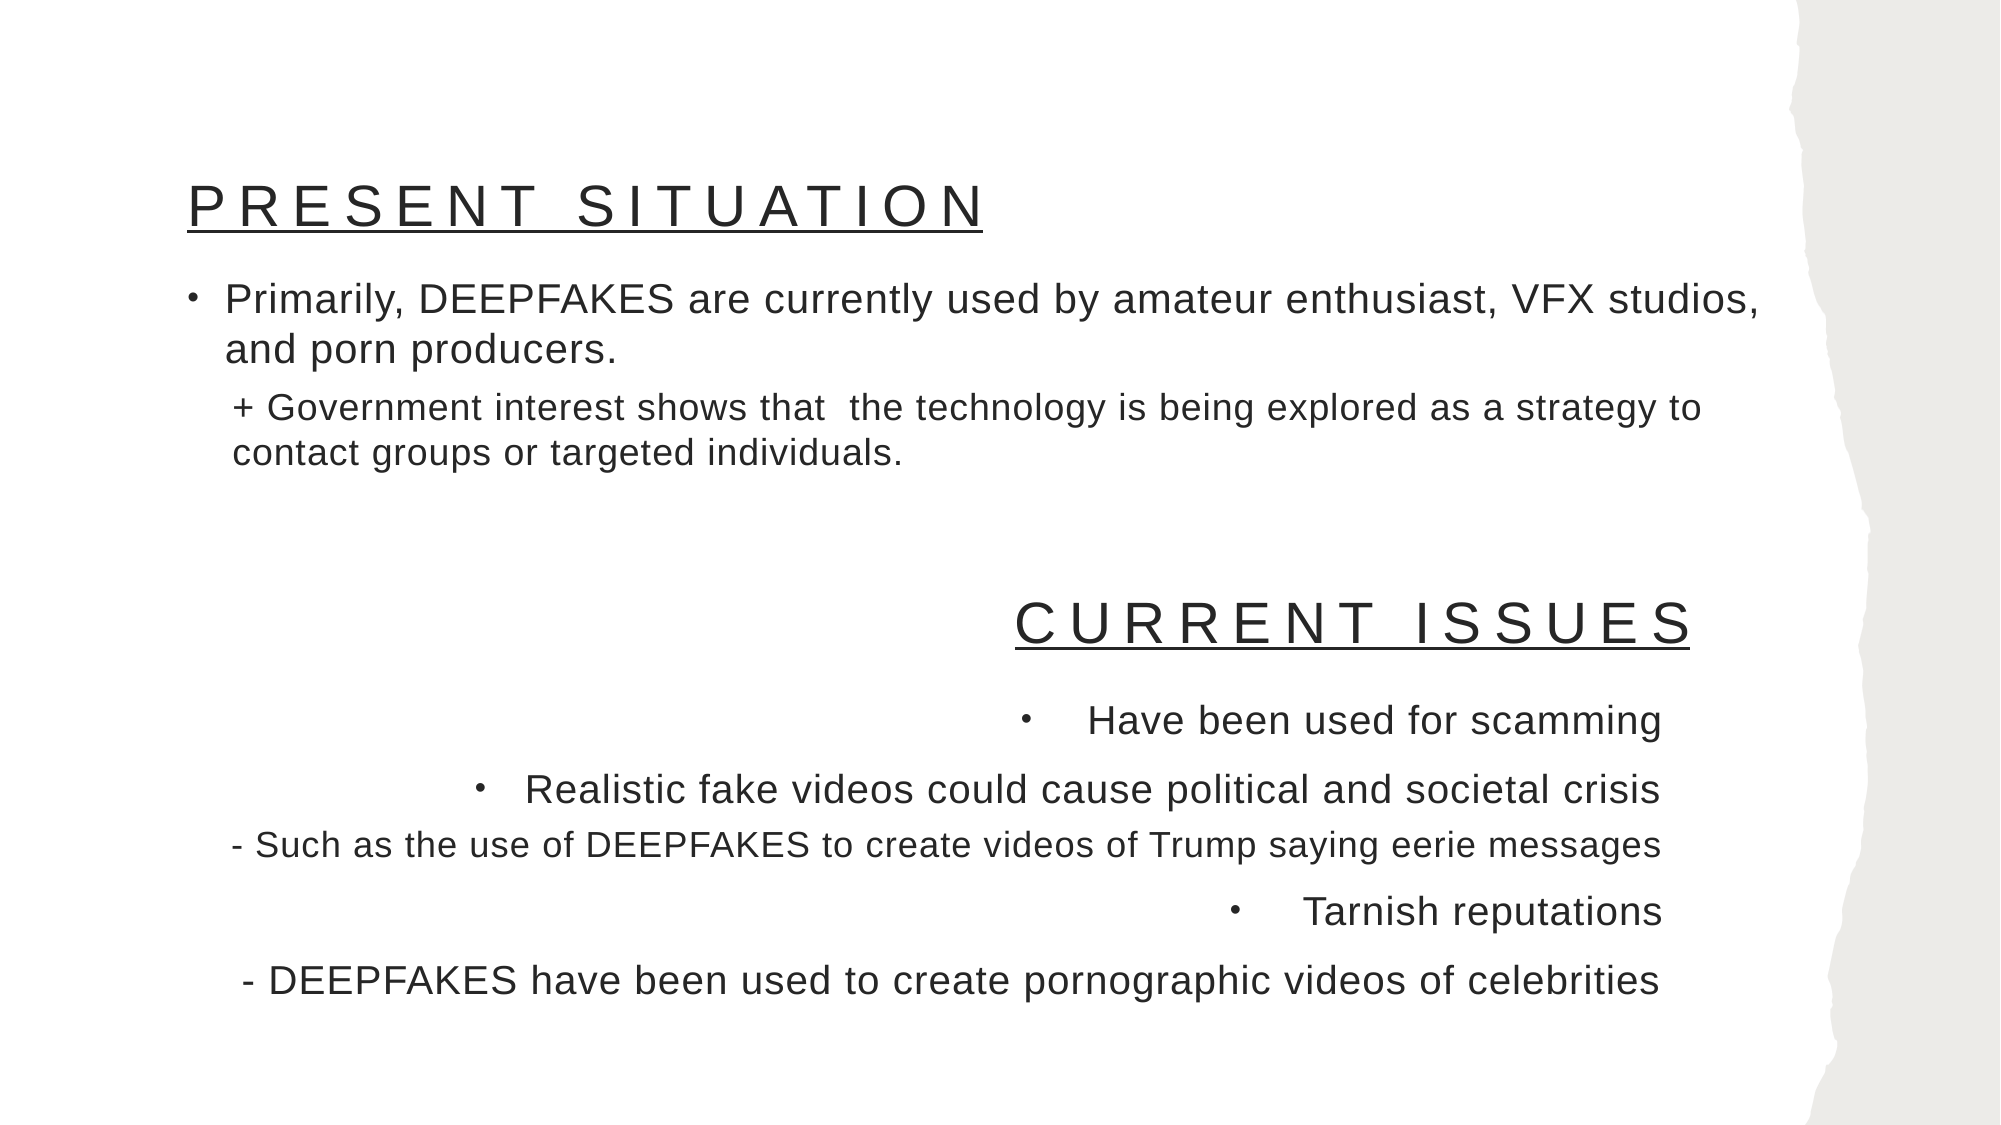

# PRESENT SITUATION
Primarily, DEEPFAKES are currently used by amateur enthusiast, VFX studios, and porn producers.
+ Government interest shows that  the technology is being explored as a strategy to contact groups or targeted individuals.
CURRENT ISSUES
Have been used for scamming
Realistic fake videos could cause political and societal crisis
- Such as the use of DEEPFAKES to create videos of Trump saying eerie messages
Tarnish reputations
- DEEPFAKES have been used to create pornographic videos of celebrities